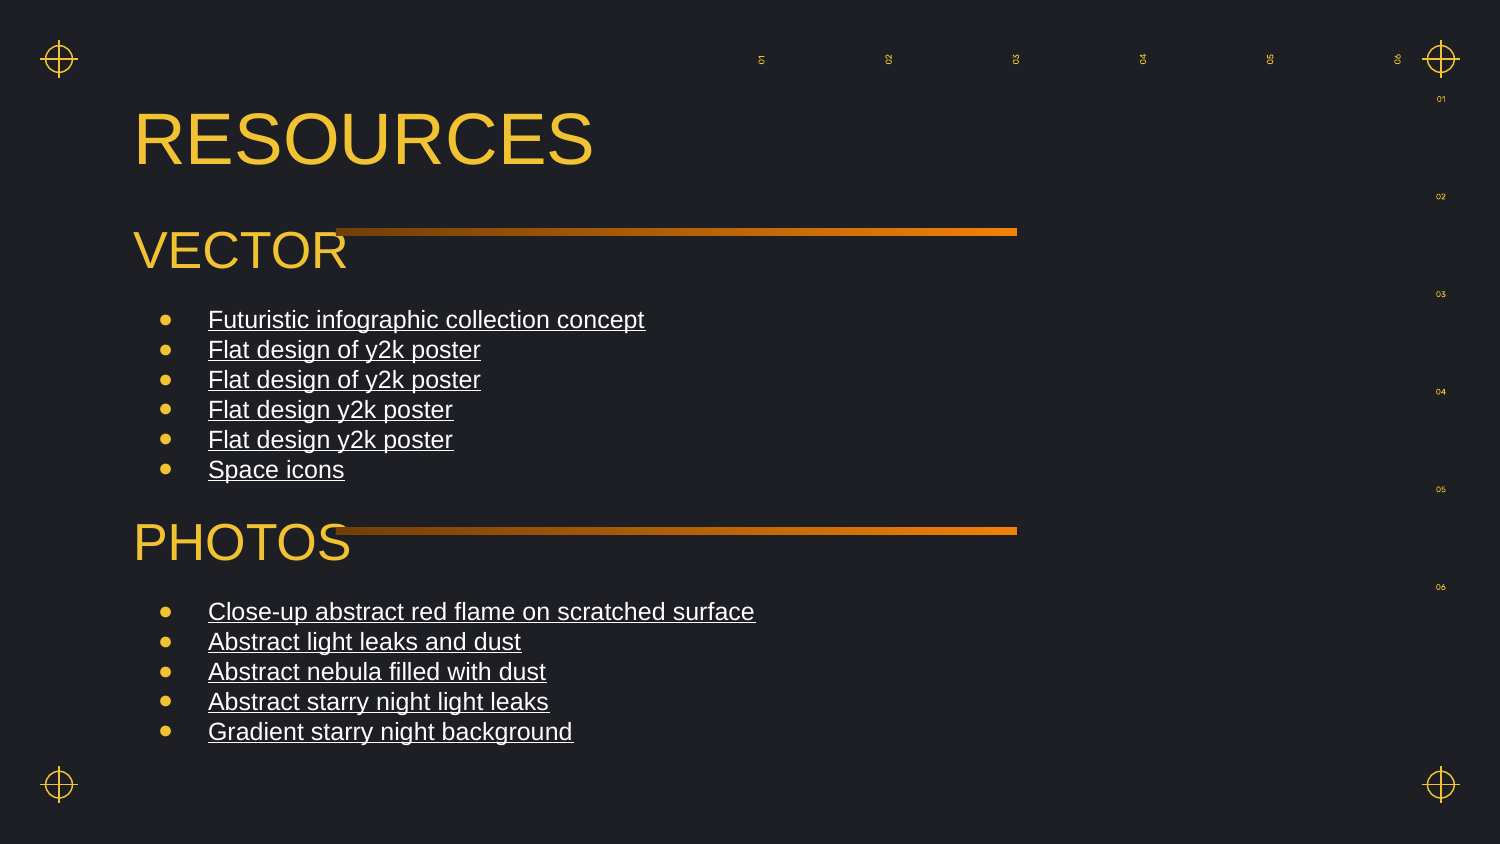

# RESOURCES
VECTOR
Futuristic infographic collection concept
Flat design of y2k poster
Flat design of y2k poster
Flat design y2k poster
Flat design y2k poster
Space icons
PHOTOS
Close-up abstract red flame on scratched surface
Abstract light leaks and dust
Abstract nebula filled with dust
Abstract starry night light leaks
Gradient starry night background